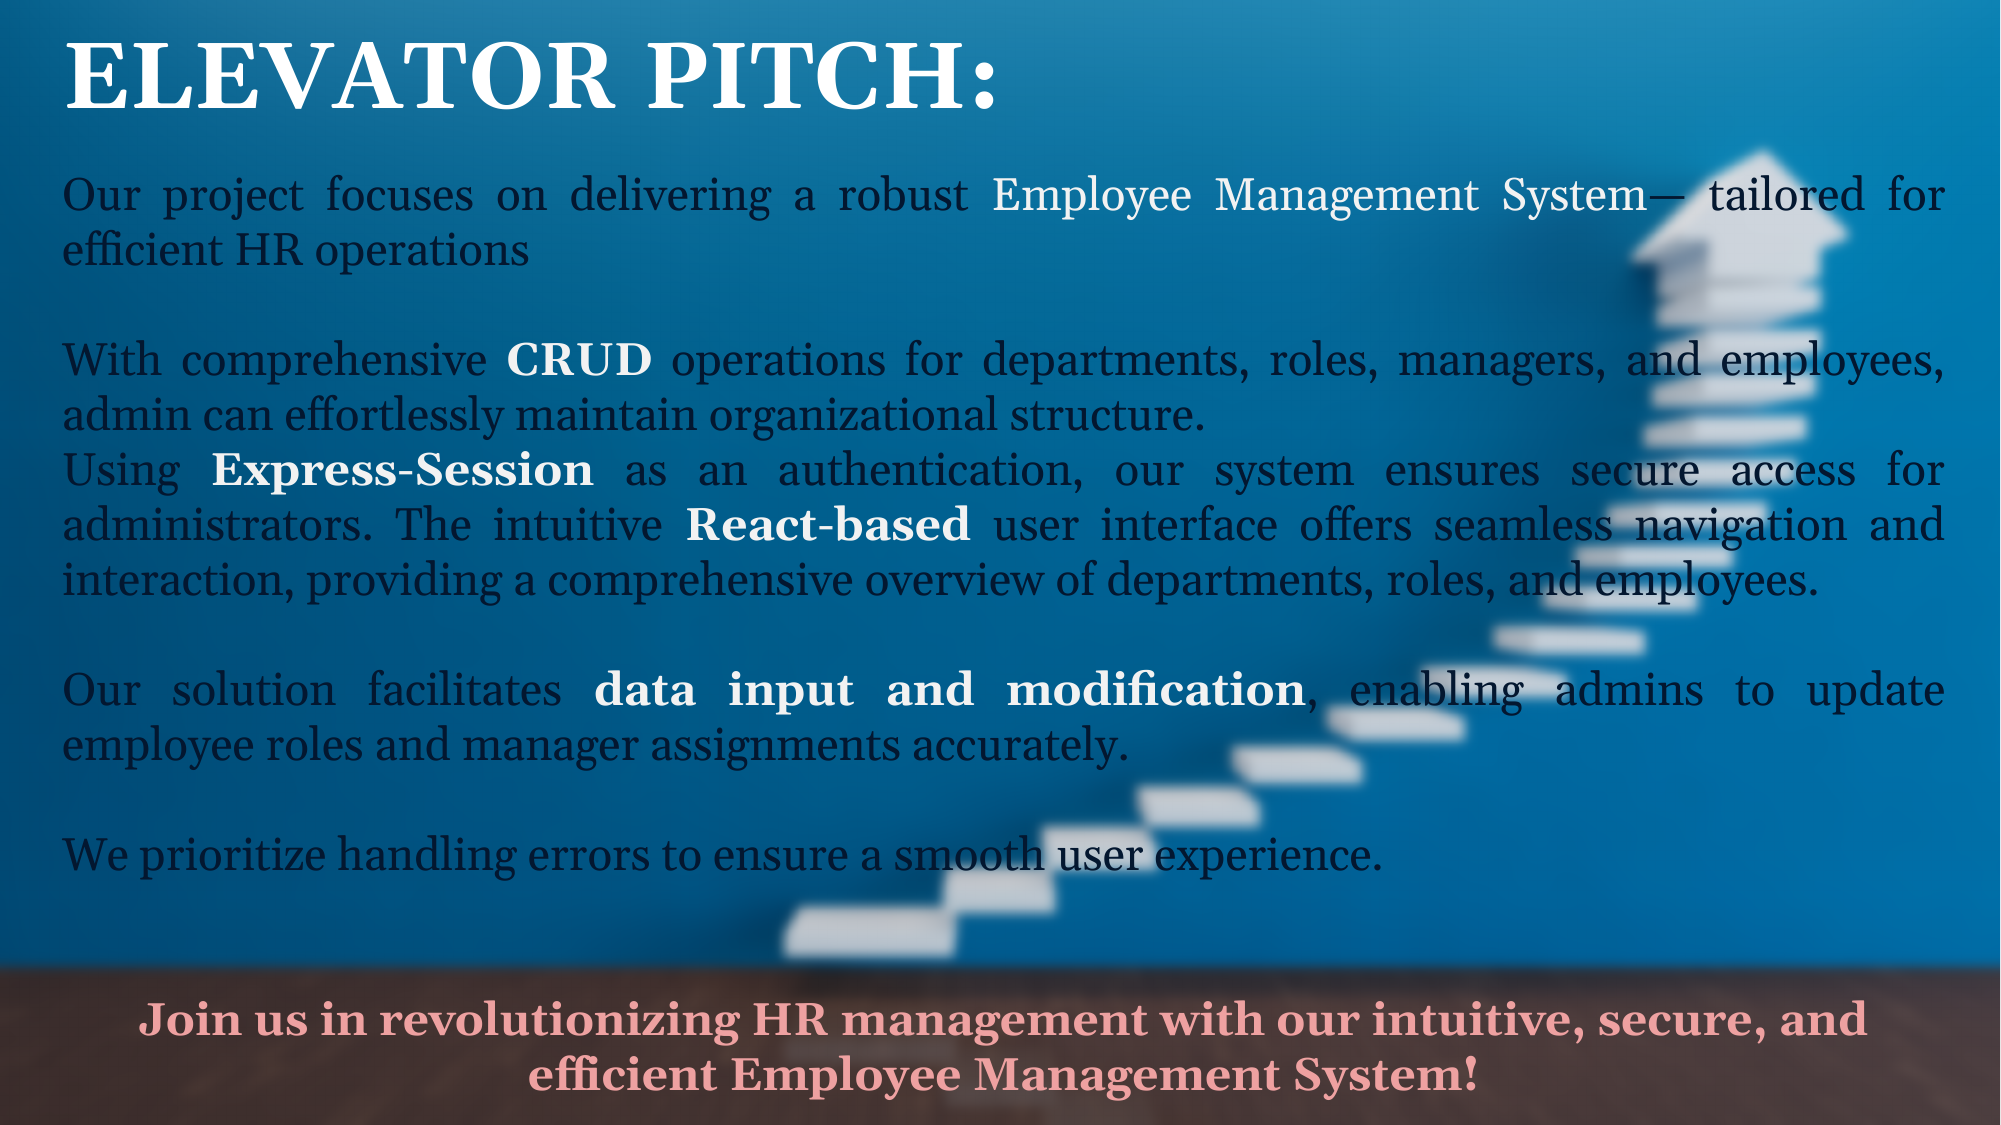

ELEVATOR PITCH:
Our project focuses on delivering a robust Employee Management System— tailored for efficient HR operations

With comprehensive CRUD operations for departments, roles, managers, and employees, admin can effortlessly maintain organizational structure.
Using Express-Session as an authentication, our system ensures secure access for administrators. The intuitive React-based user interface offers seamless navigation and interaction, providing a comprehensive overview of departments, roles, and employees.

Our solution facilitates data input and modification, enabling admins to update employee roles and manager assignments accurately.

We prioritize handling errors to ensure a smooth user experience.

Join us in revolutionizing HR management with our intuitive, secure, and efficient Employee Management System!